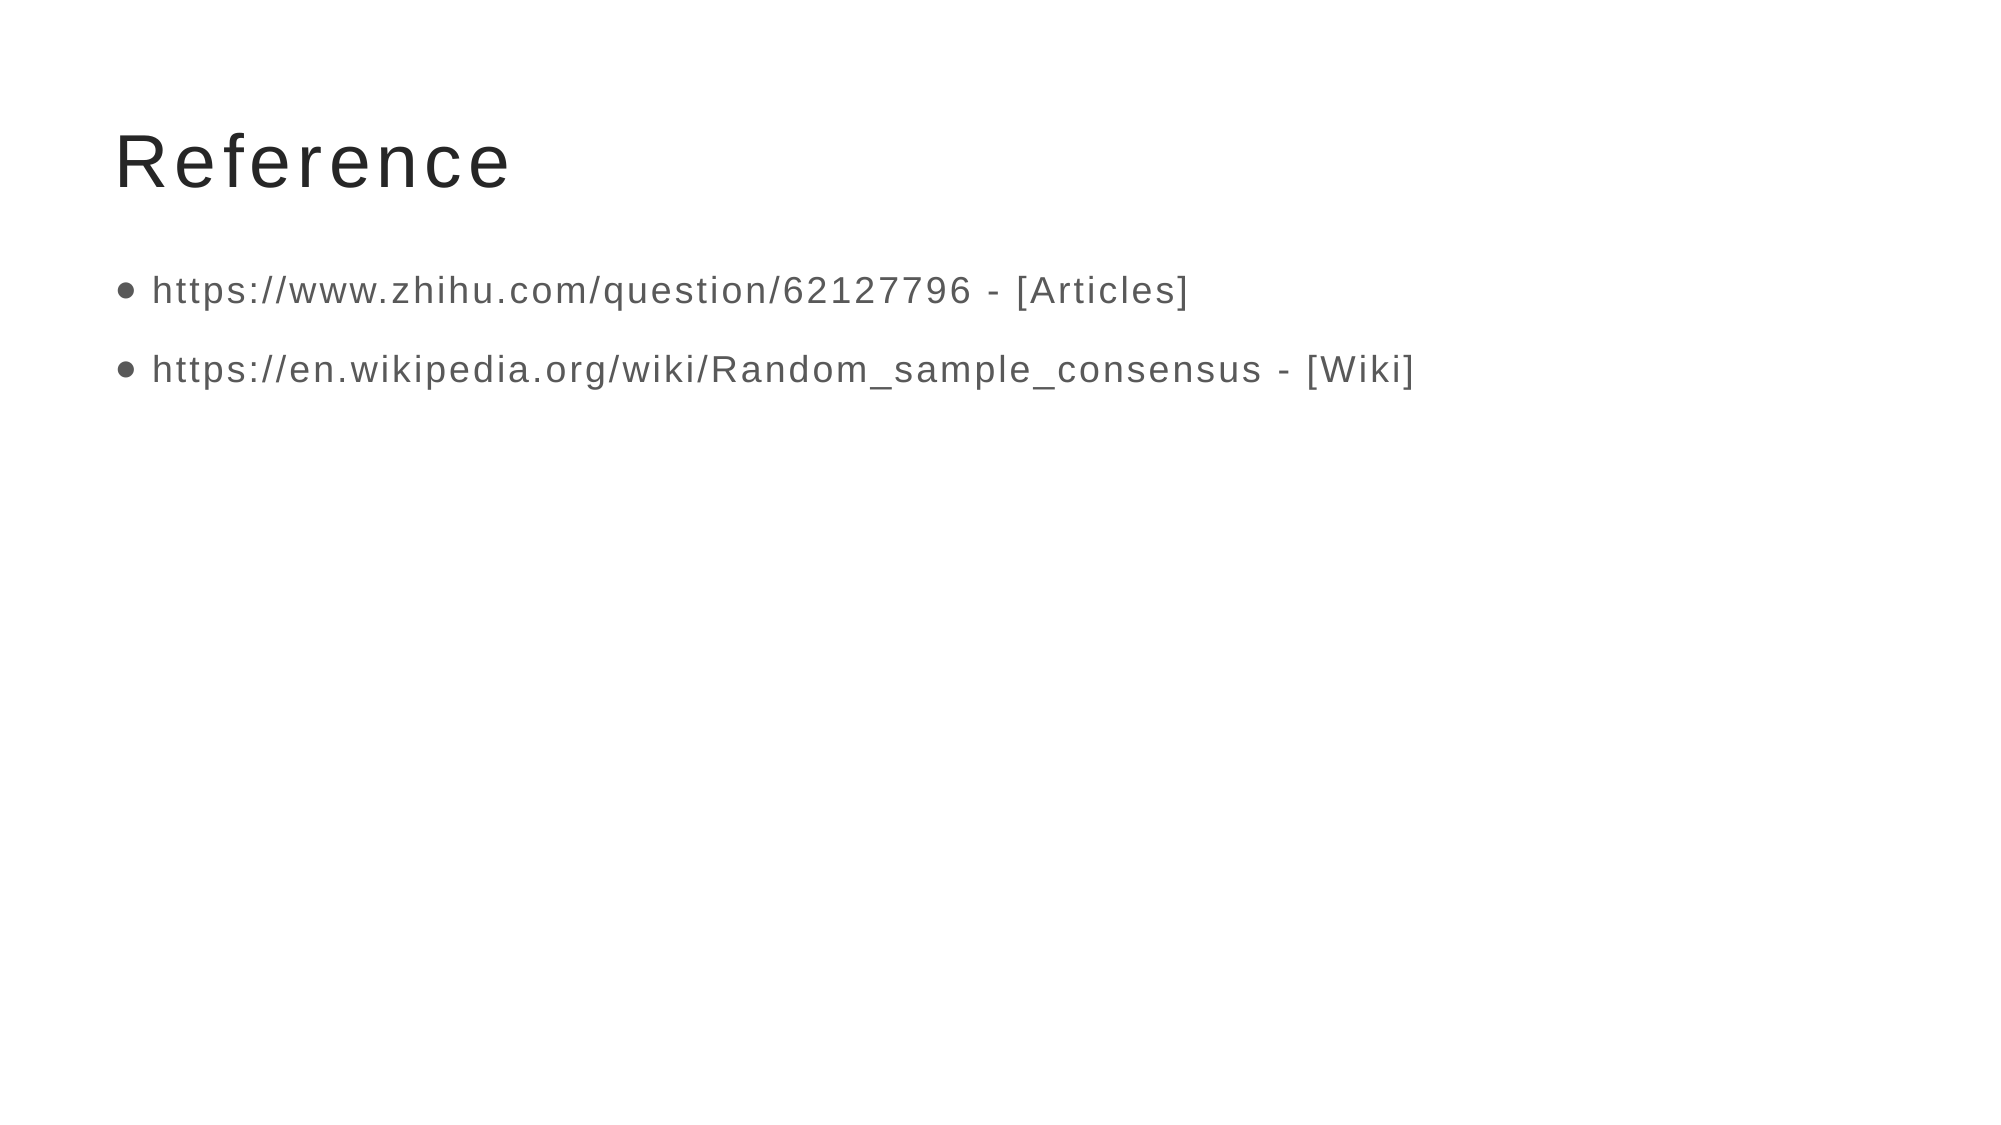

# Reference
https://www.zhihu.com/question/62127796 - [Articles]
https://en.wikipedia.org/wiki/Random_sample_consensus - [Wiki]